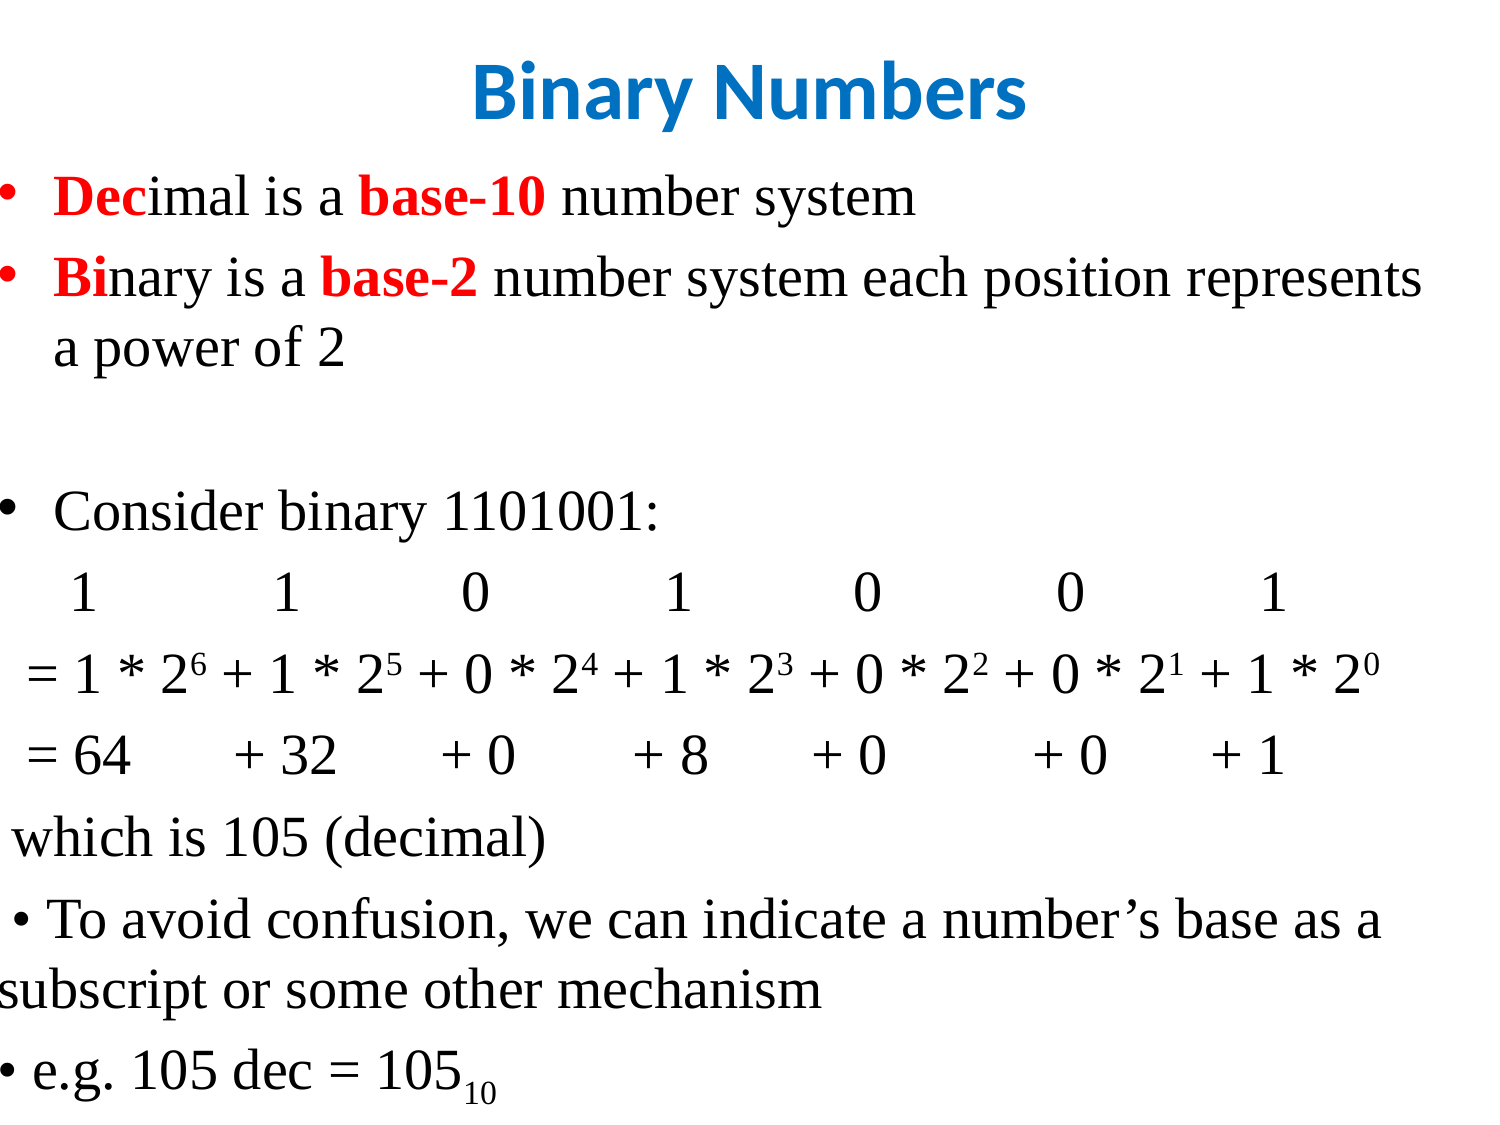

# Binary Numbers
Decimal is a base-10 number system
Binary is a base-2 number system each position represents a power of 2

Consider binary 1101001:
     1            1           0            1           0            0            1
  = 1 * 26 + 1 * 25 + 0 * 24 + 1 * 23 + 0 * 22 + 0 * 21 + 1 * 20
  = 64       + 32       + 0        + 8       + 0          + 0       + 1
 which is 105 (decimal)
 • To avoid confusion, we can indicate a number’s base as a subscript or some other mechanism
• e.g. 105 dec = 10510